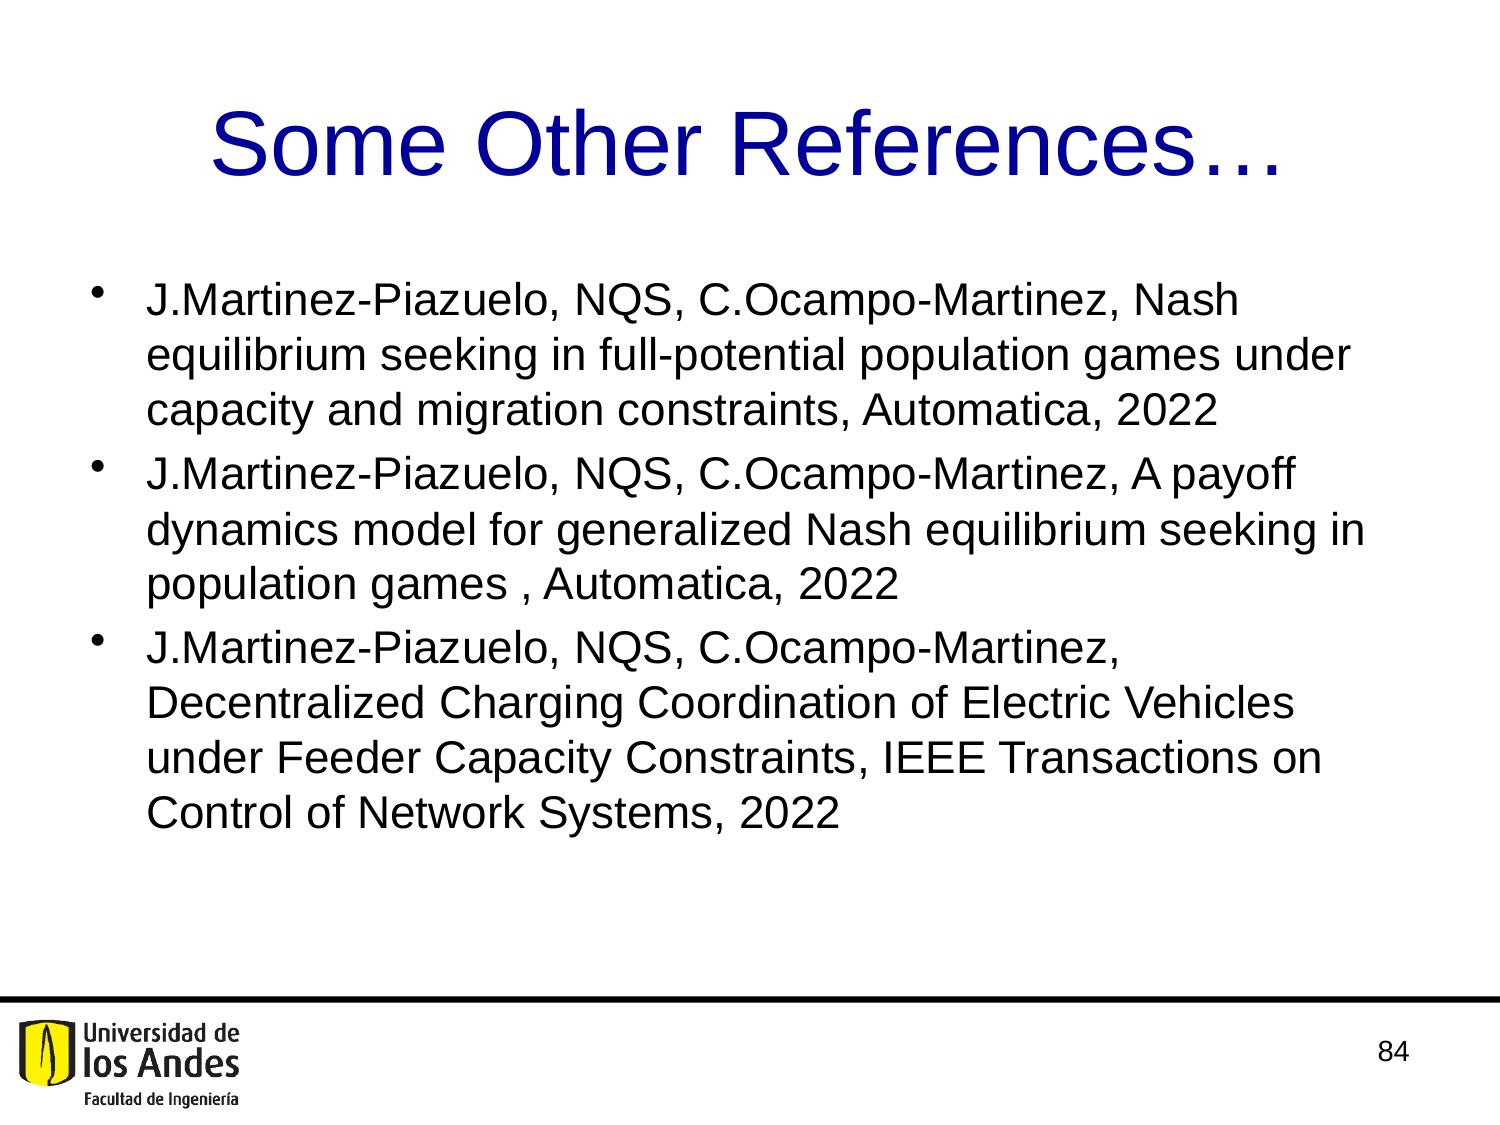

# Some Other References…
J.Martinez-Piazuelo, NQS, C.Ocampo-Martinez, Nash equilibrium seeking in full-potential population games under capacity and migration constraints, Automatica, 2022
J.Martinez-Piazuelo, NQS, C.Ocampo-Martinez, A payoff dynamics model for generalized Nash equilibrium seeking in population games , Automatica, 2022
J.Martinez-Piazuelo, NQS, C.Ocampo-Martinez, Decentralized Charging Coordination of Electric Vehicles under Feeder Capacity Constraints, IEEE Transactions on Control of Network Systems, 2022

84